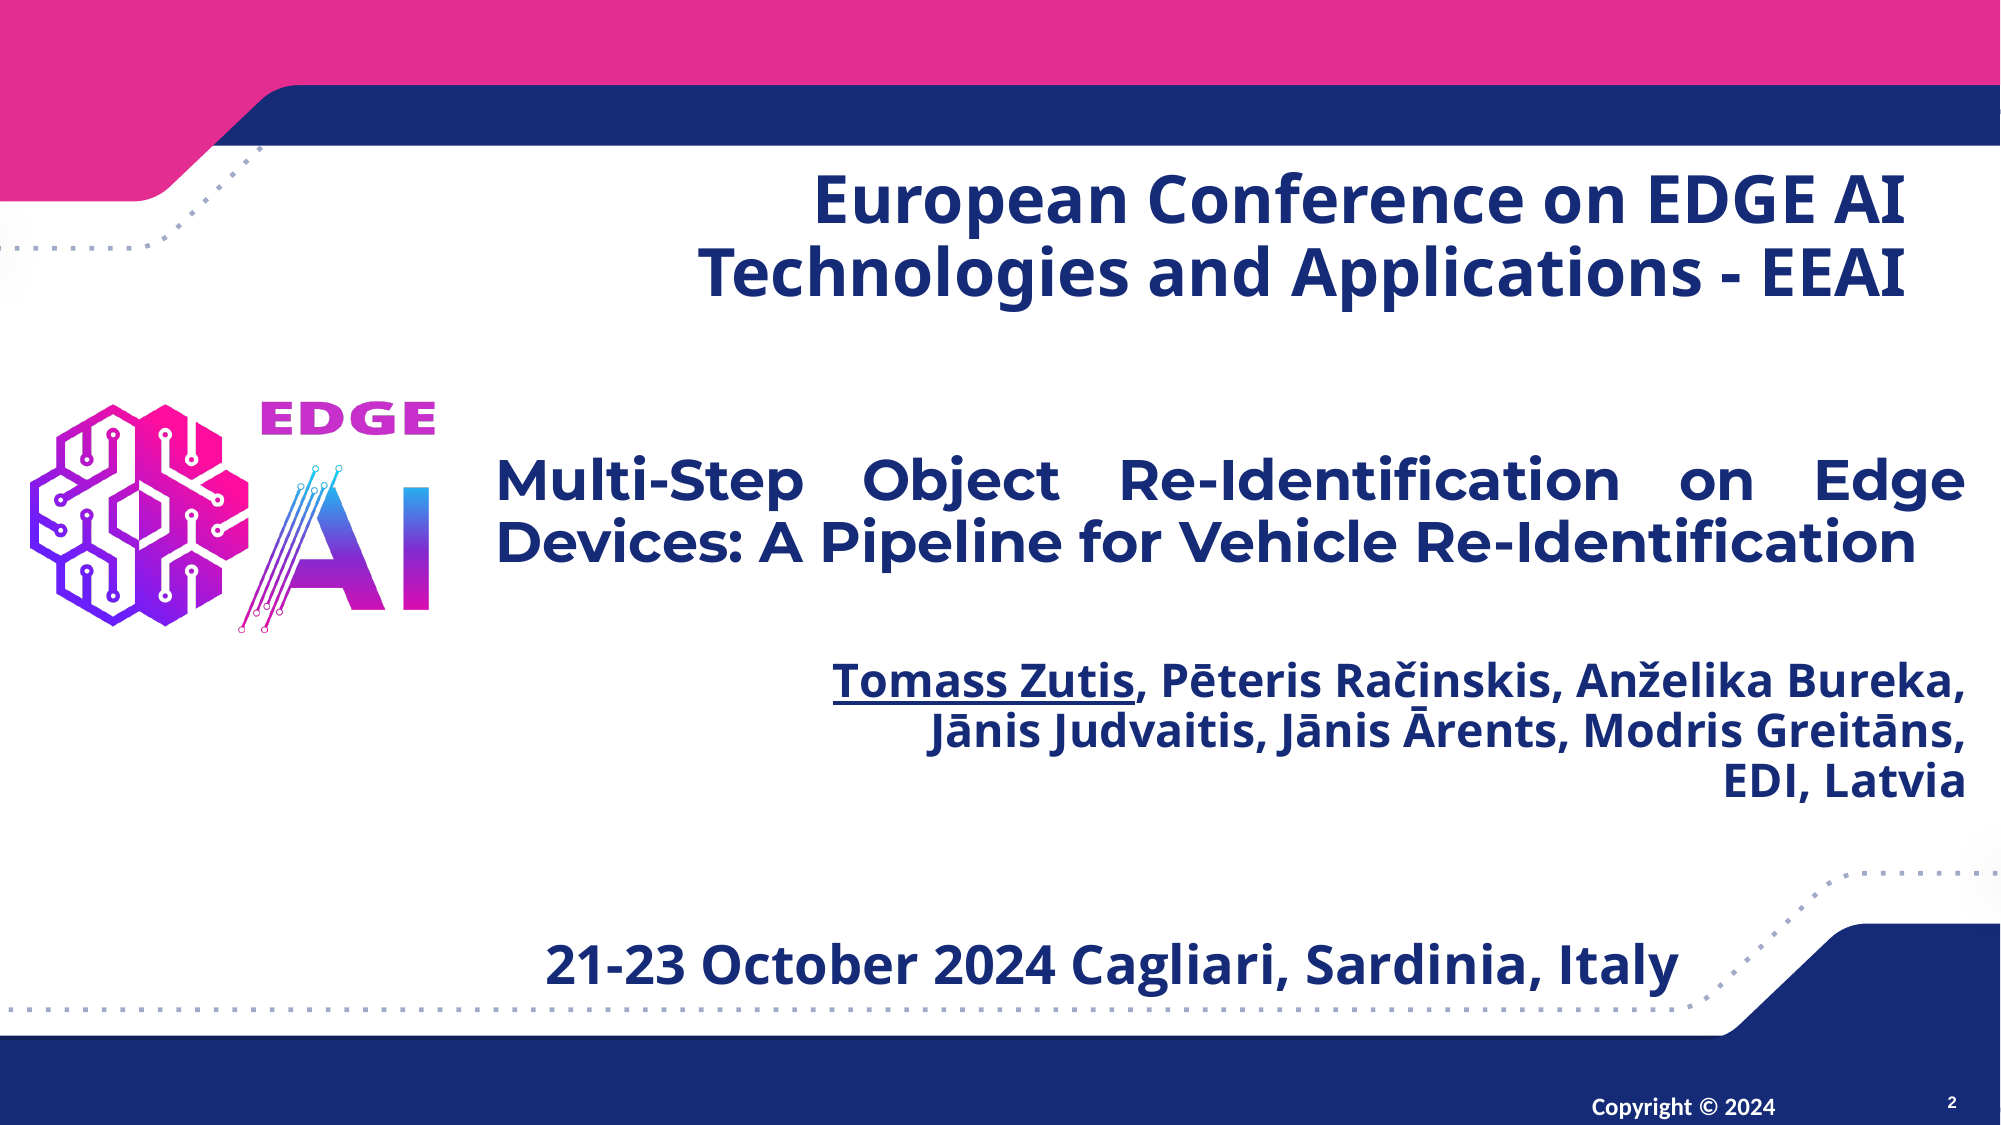

Multi-Step Object Re-Identification on Edge Devices: A Pipeline for Vehicle Re-Identification
Tomass Zutis, Pēteris Račinskis, Anželika Bureka, Jānis Judvaitis, Jānis Ārents, Modris Greitāns,
 EDI, Latvia